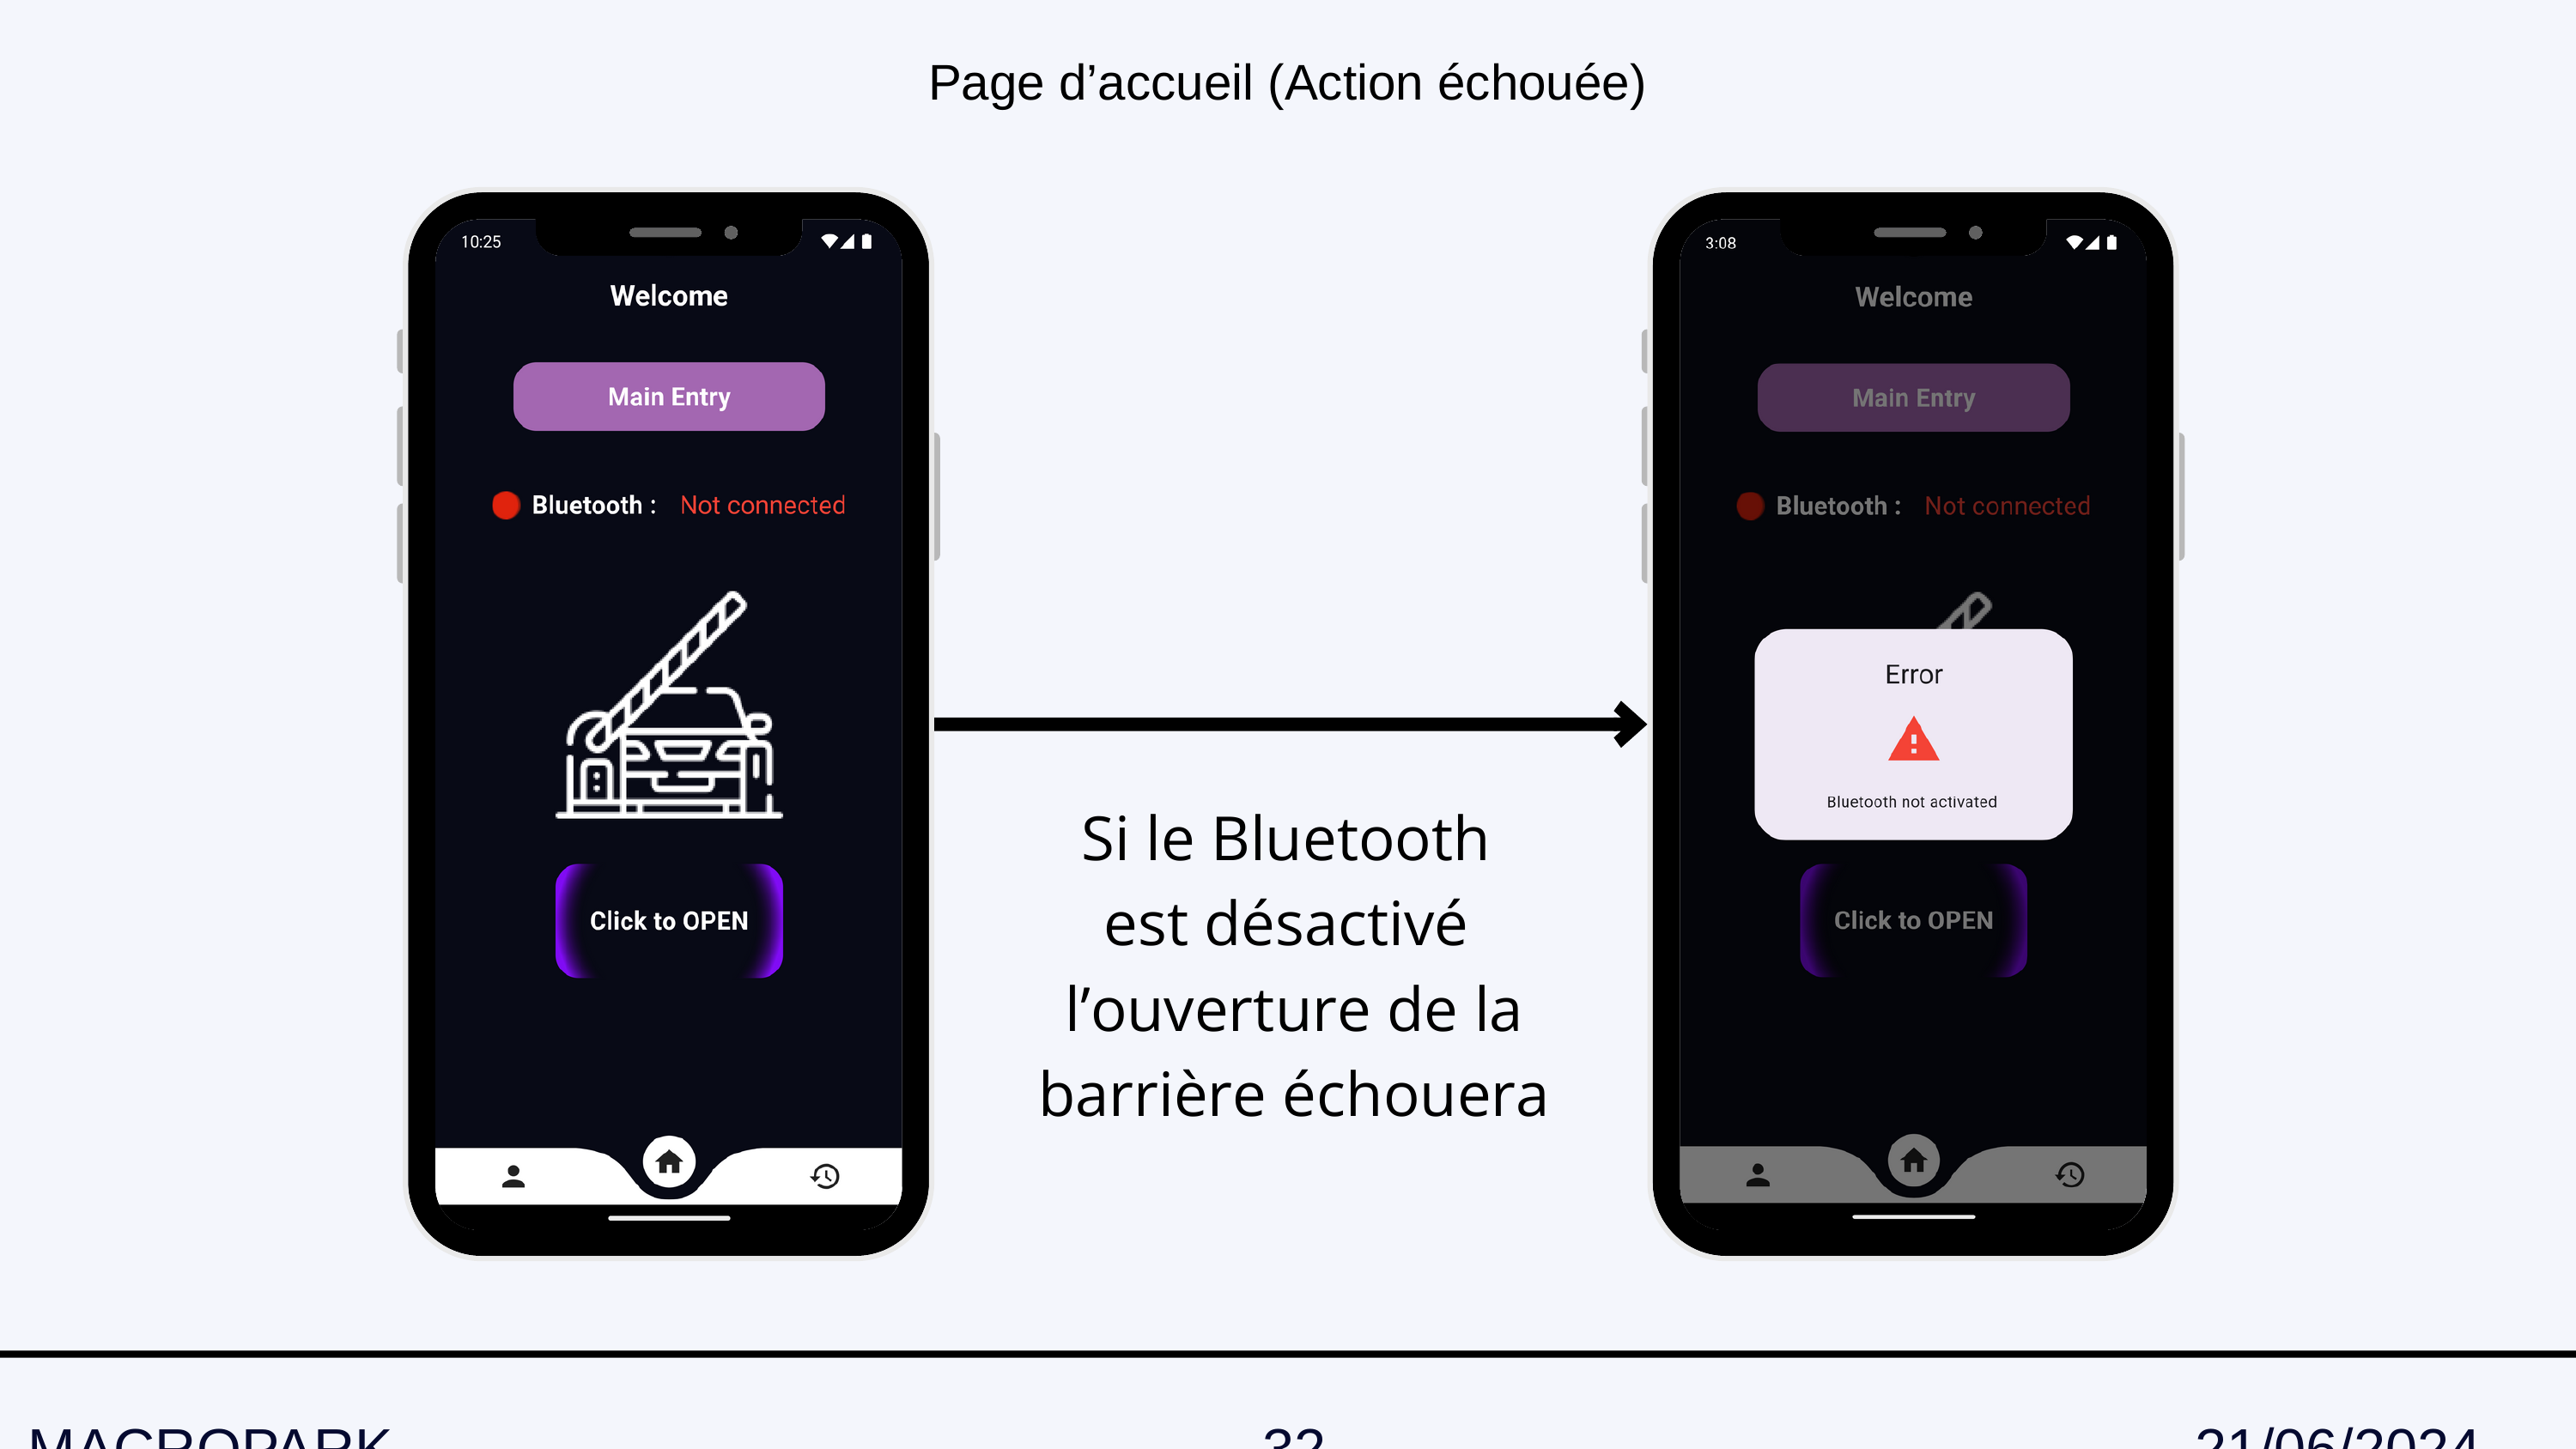

Page d’accueil (Action échouée)

Si le Bluetooth
est désactivé
l’ouverture de la barrière échouera
MACROPARK
32
21/06/2024